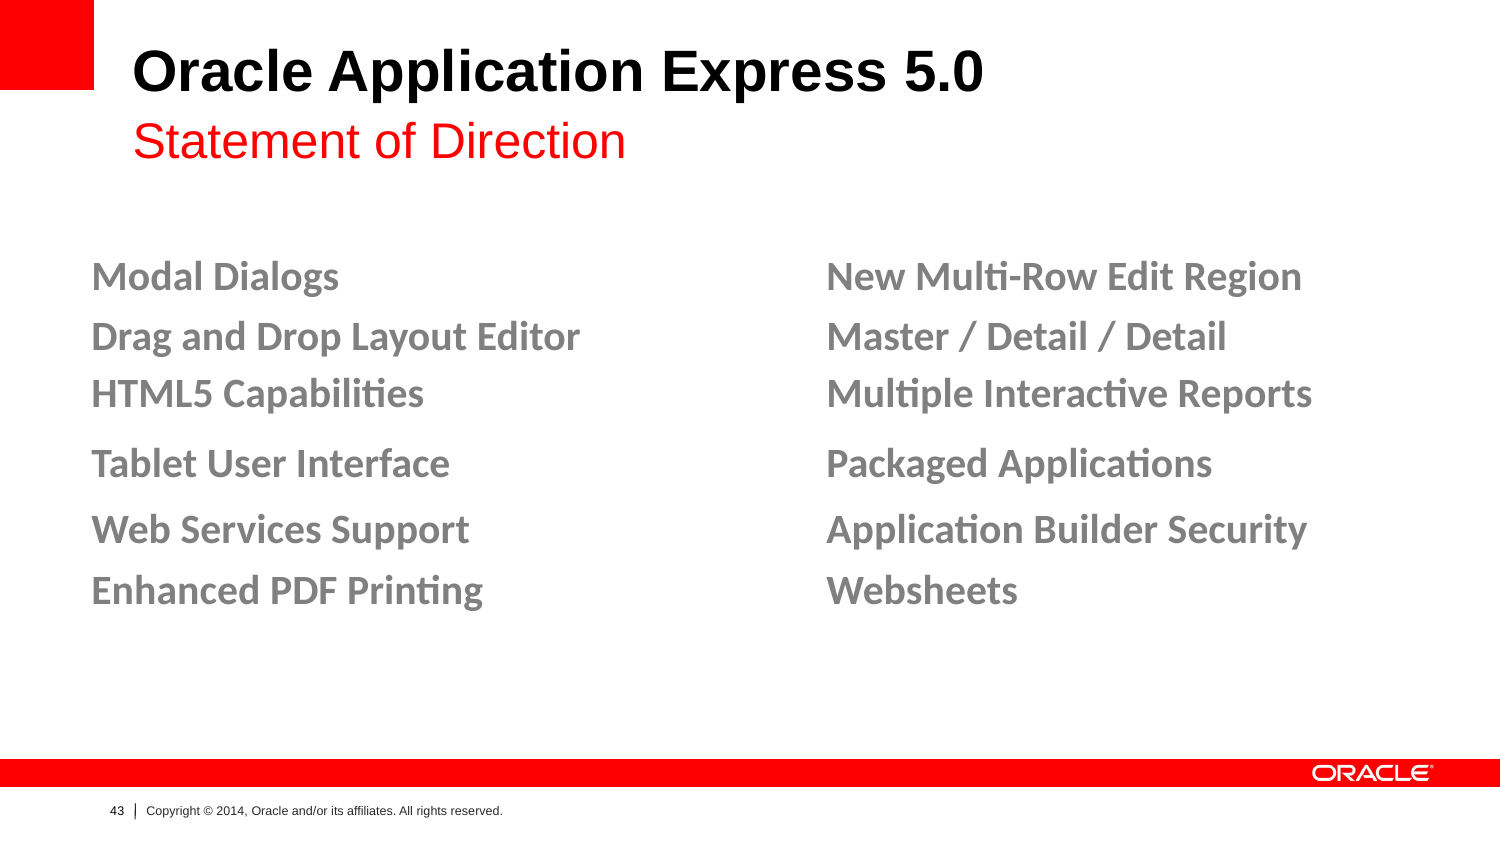

Oracle Application Express 5.0
Statement of Direction
| Modal Dialogs | New Multi-Row Edit Region |
| --- | --- |
| Drag and Drop Layout Editor | Master / Detail / Detail |
| HTML5 Capabilities | Multiple Interactive Reports |
| Tablet User Interface | Packaged Applications |
| Web Services Support | Application Builder Security |
| Enhanced PDF Printing | Websheets |